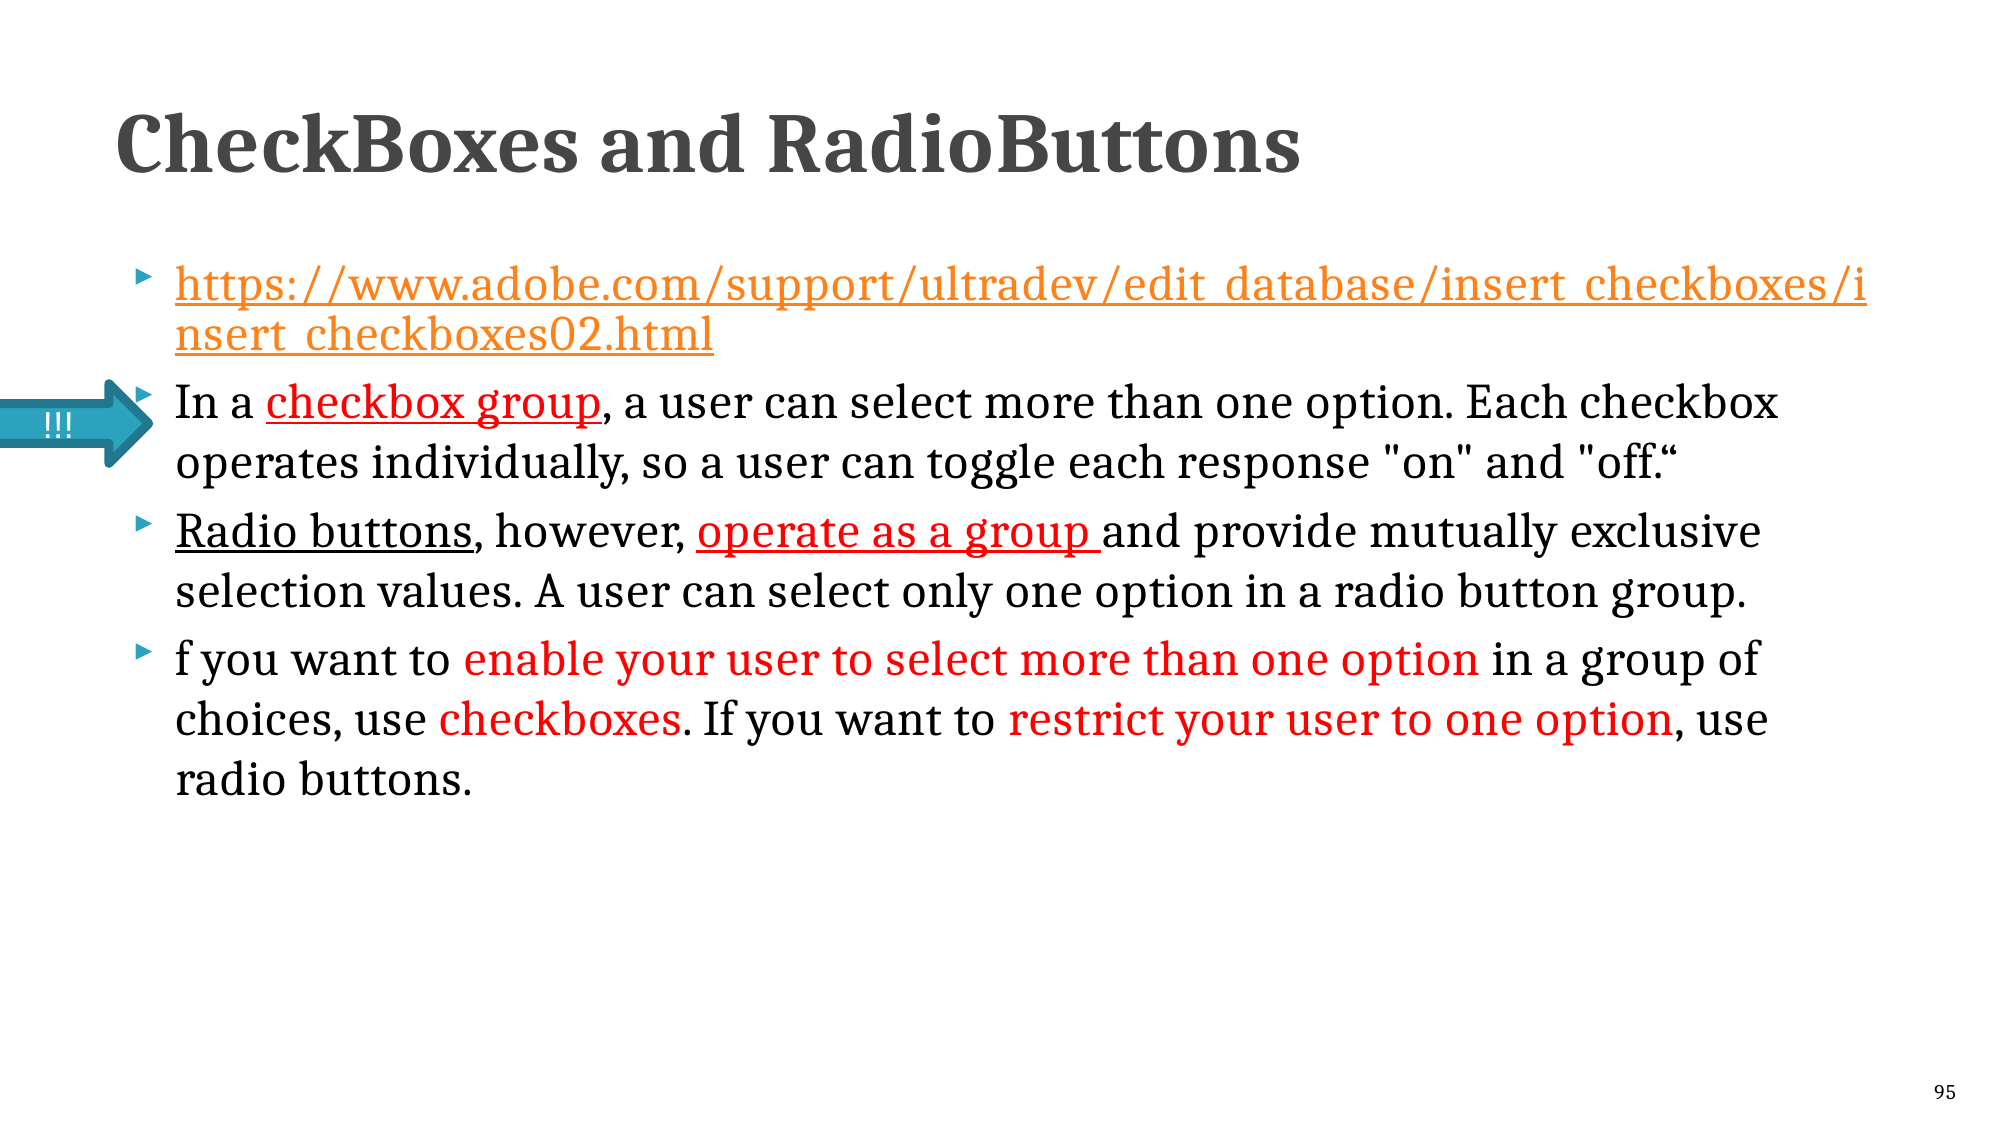

# CheckBoxes and RadioButtons
https://www.adobe.com/support/ultradev/edit_database/insert_checkboxes/insert_checkboxes02.html
In a checkbox group, a user can select more than one option. Each checkbox operates individually, so a user can toggle each response "on" and "off.“
Radio buttons, however, operate as a group and provide mutually exclusive selection values. A user can select only one option in a radio button group.
f you want to enable your user to select more than one option in a group of choices, use checkboxes. If you want to restrict your user to one option, use radio buttons.

!!!
95